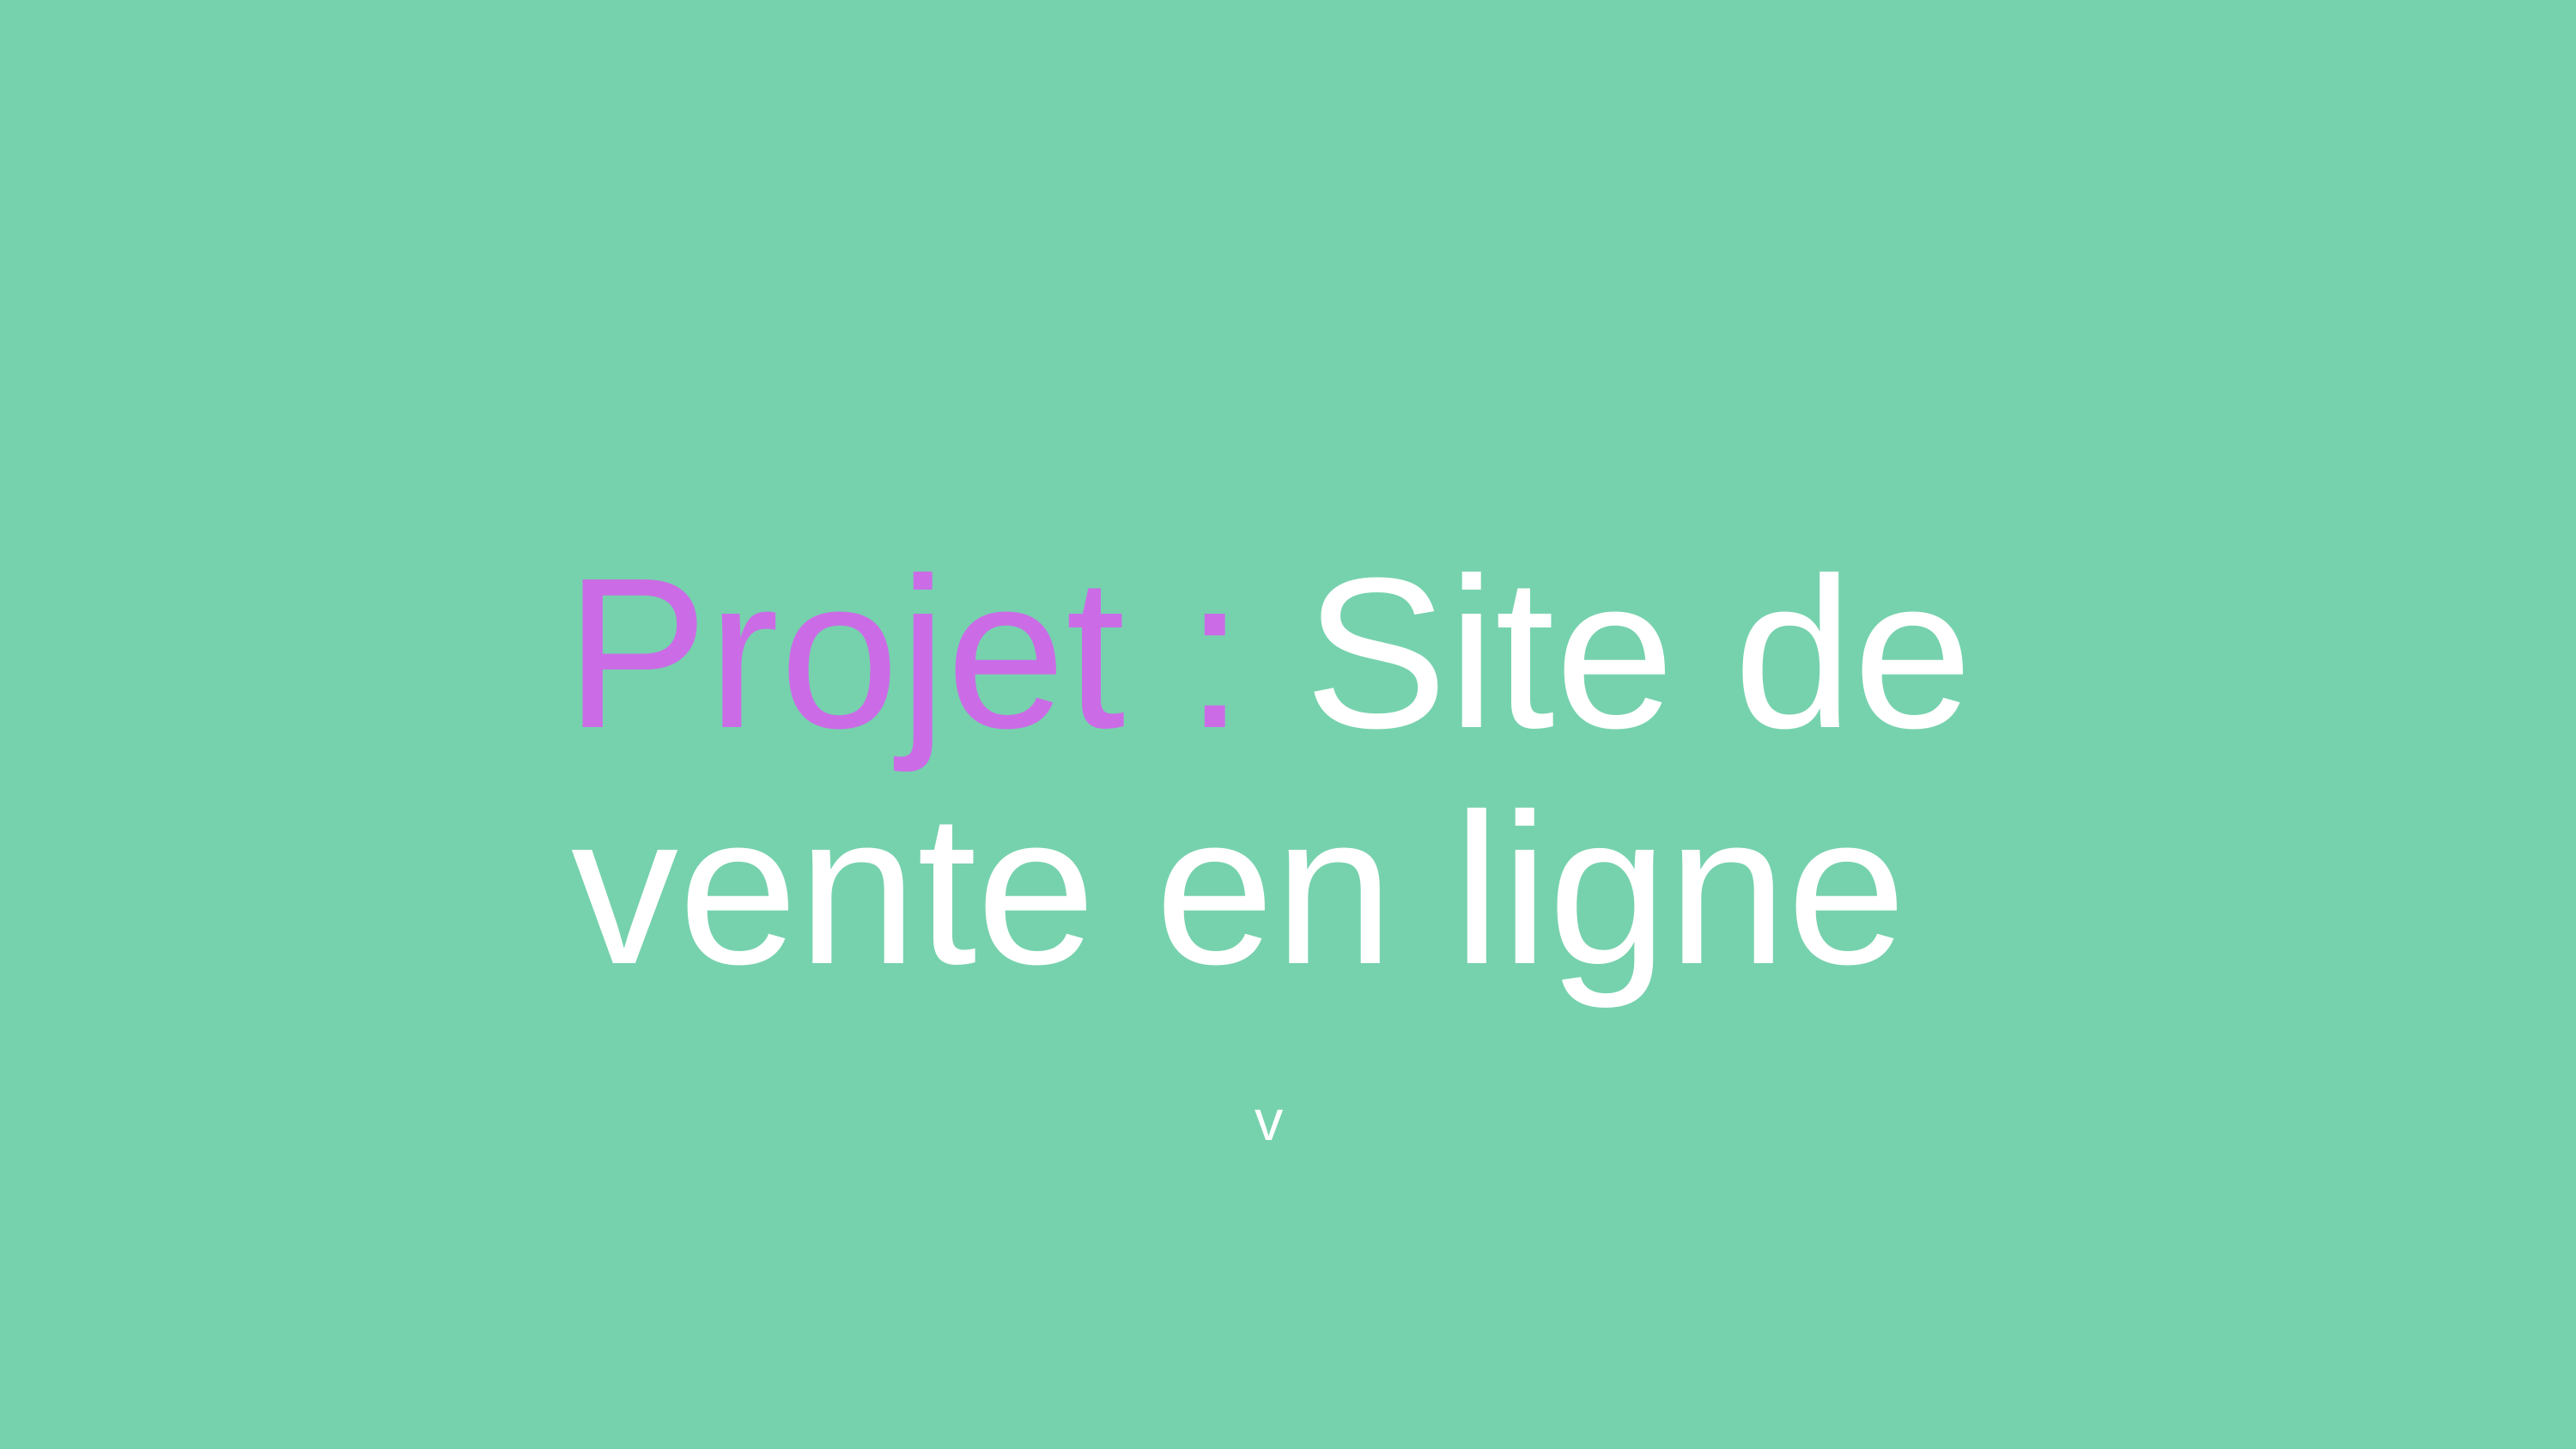

Projet : Site de vente en ligne
v